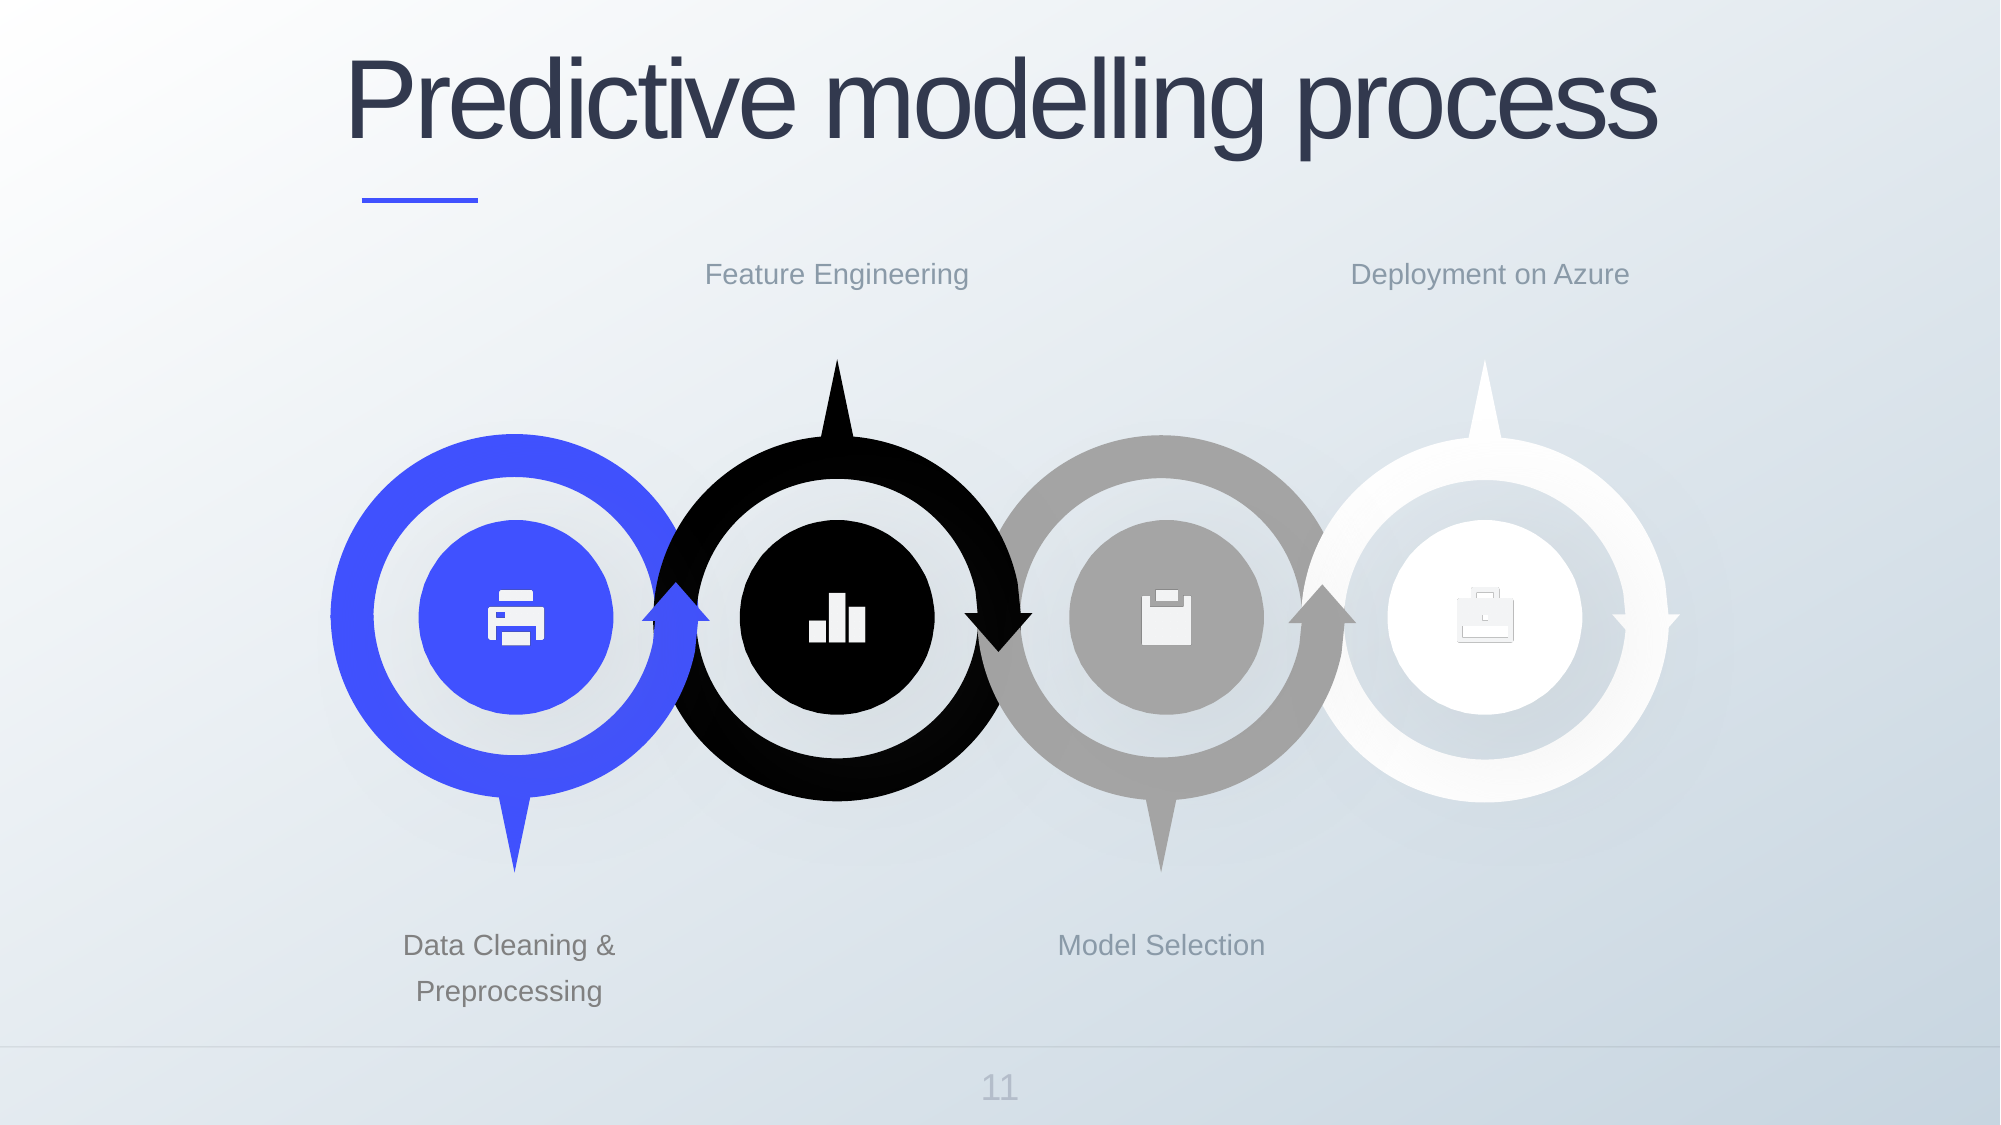

Predictive modelling process
Feature Engineering
Deployment on Azure

Data Cleaning & Preprocessing
Model Selection